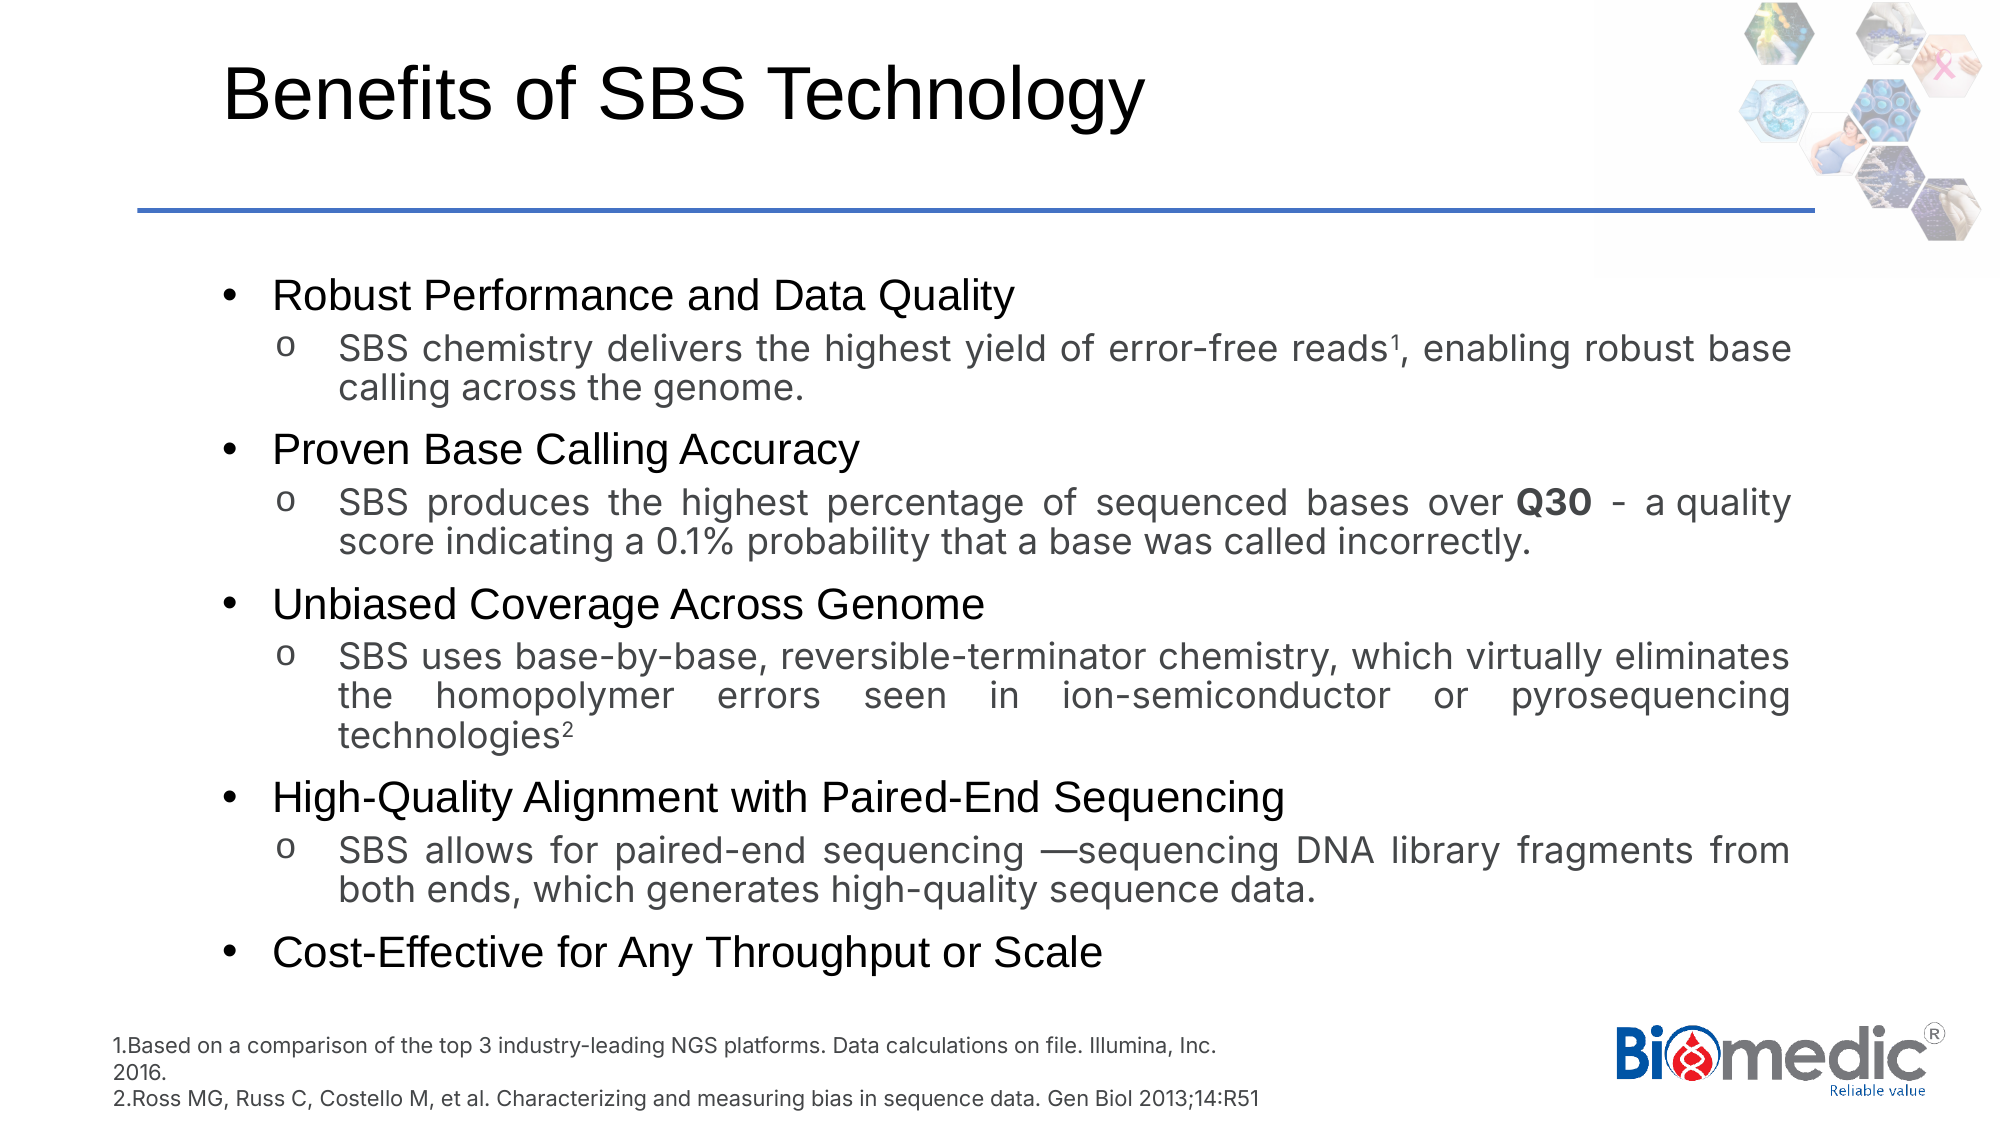

# Benefits of SBS Technology
Robust Performance and Data Quality
SBS chemistry delivers the highest yield of error-free reads1, enabling robust base calling across the genome.
Proven Base Calling Accuracy
SBS produces the highest percentage of sequenced bases over Q30 - a quality score indicating a 0.1% probability that a base was called incorrectly.
Unbiased Coverage Across Genome
SBS uses base-by-base, reversible-terminator chemistry, which virtually eliminates the homopolymer errors seen in ion-semiconductor or pyrosequencing technologies2
High-Quality Alignment with Paired-End Sequencing
SBS allows for paired-end sequencing —sequencing DNA library fragments from both ends, which generates high-quality sequence data.
Cost-Effective for Any Throughput or Scale

Based on a comparison of the top 3 industry-leading NGS platforms. Data calculations on file. Illumina, Inc. 2016.
Ross MG, Russ C, Costello M, et al. Characterizing and measuring bias in sequence data. Gen Biol 2013;14:R51